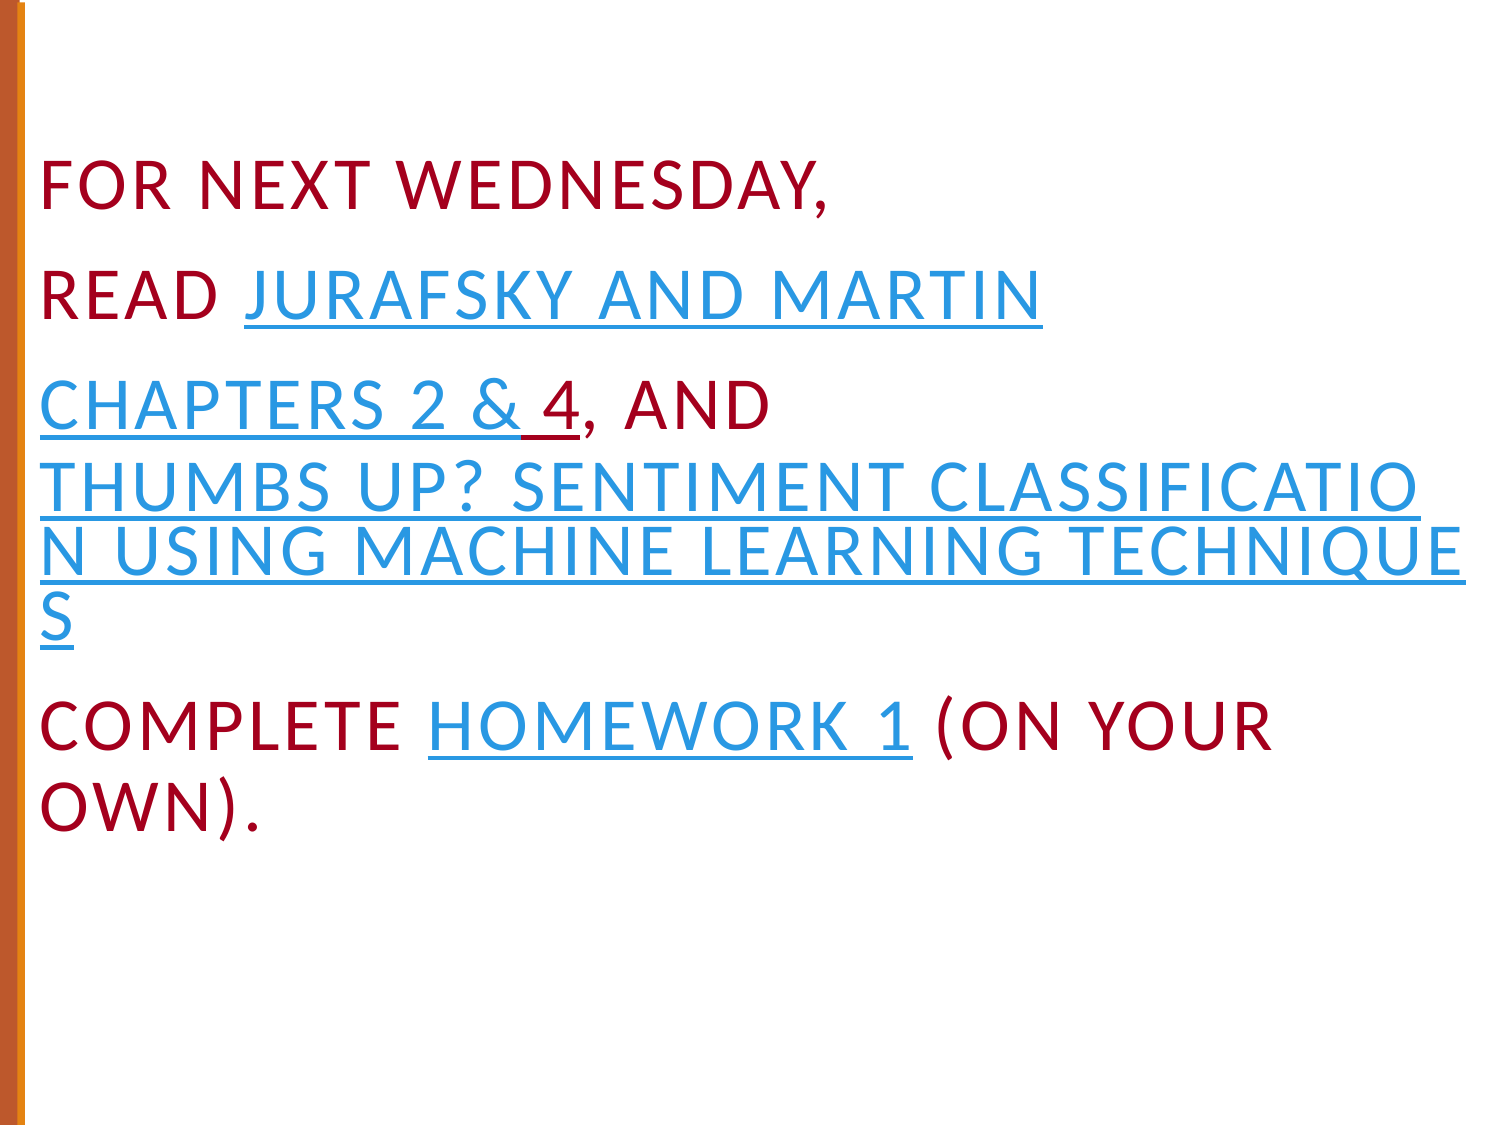

For next Wednesday,
Read Jurafsky and Martin
Chapters 2 & 4, and Thumbs up? Sentiment Classification using Machine Learning Techniques
Complete Homework 1 (on your own).